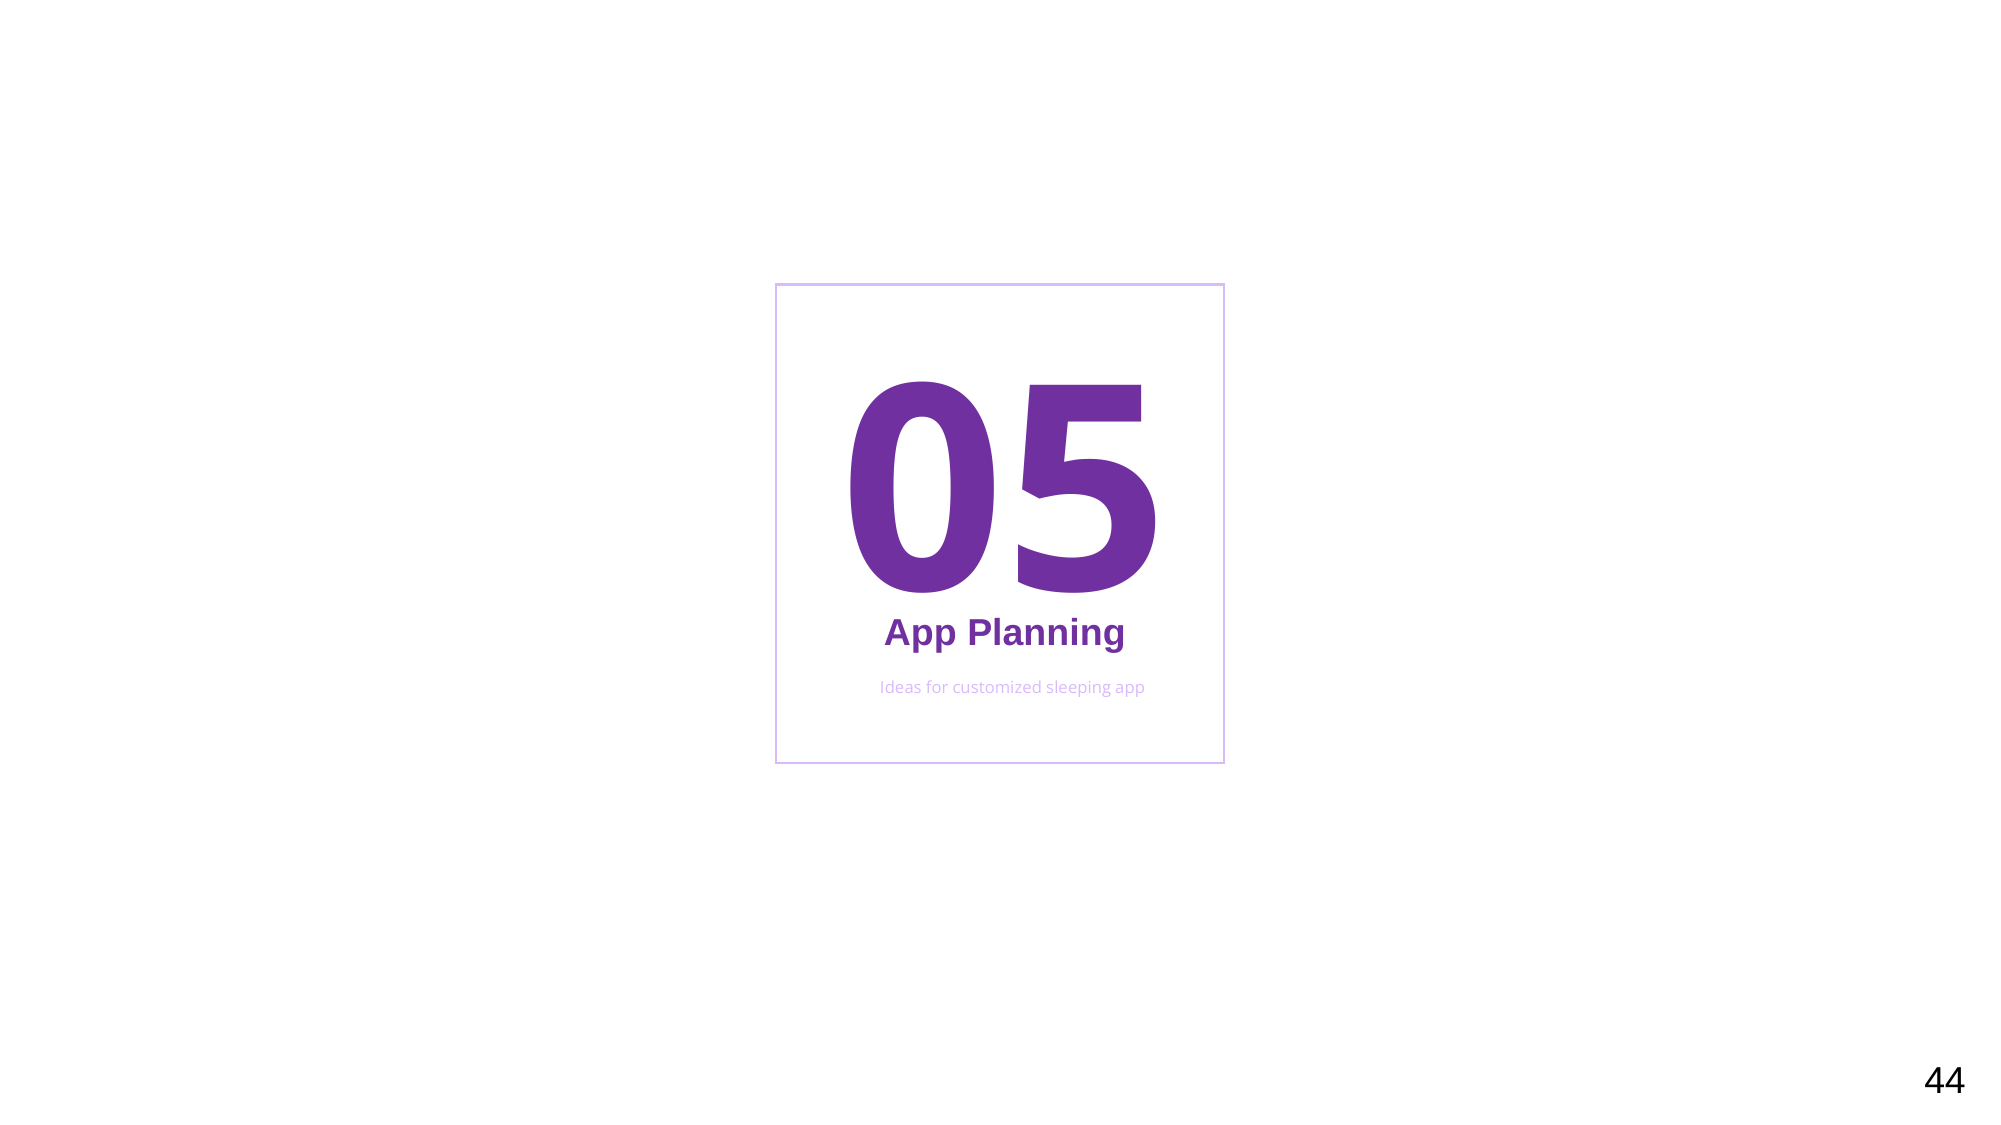

05

App Planning
Ideas for customized sleeping app
44